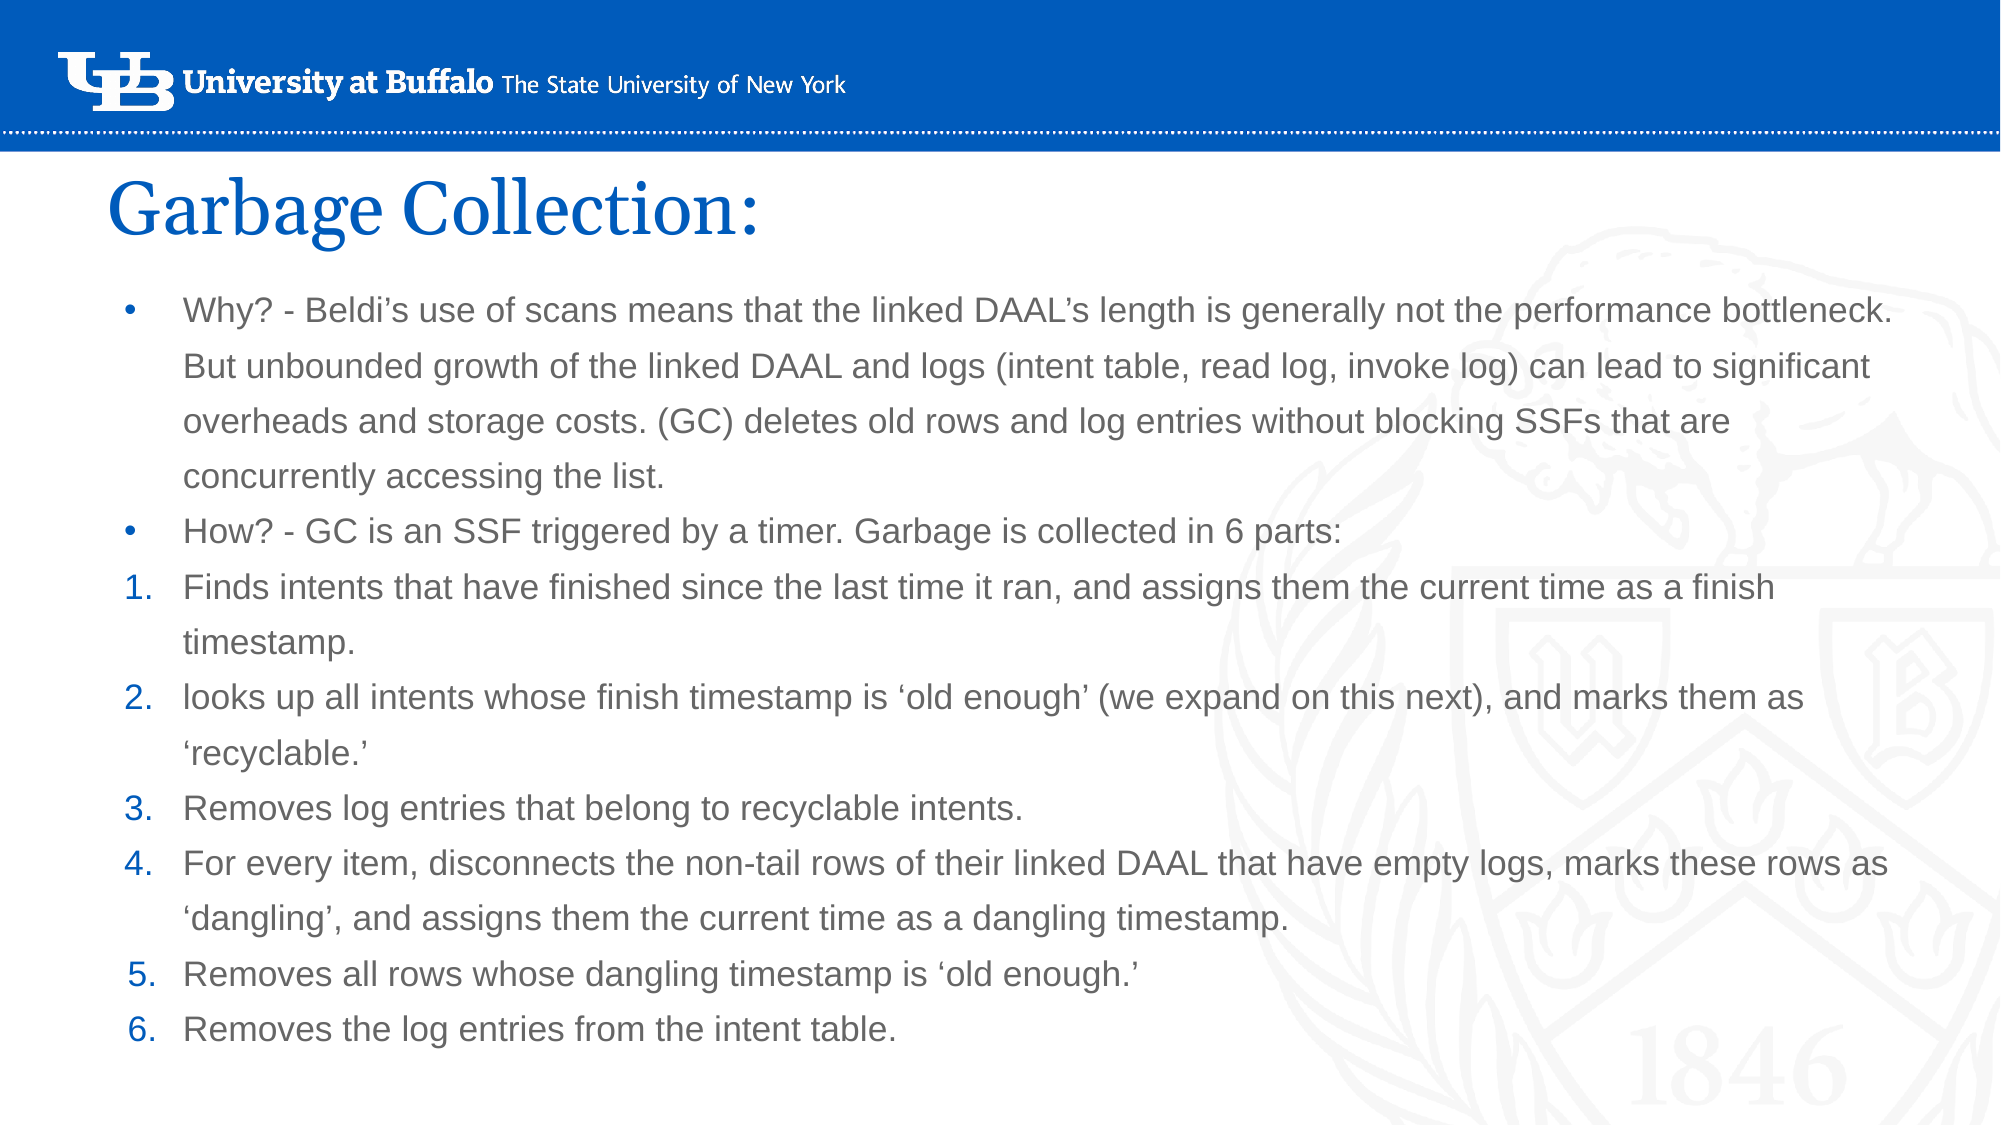

# Garbage Collection:
Why? - Beldi’s use of scans means that the linked DAAL’s length is generally not the performance bottleneck. But unbounded growth of the linked DAAL and logs (intent table, read log, invoke log) can lead to significant overheads and storage costs. (GC) deletes old rows and log entries without blocking SSFs that are concurrently accessing the list.
How? - GC is an SSF triggered by a timer. Garbage is collected in 6 parts:
Finds intents that have finished since the last time it ran, and assigns them the current time as a finish timestamp.
looks up all intents whose finish timestamp is ‘old enough’ (we expand on this next), and marks them as ‘recyclable.’
Removes log entries that belong to recyclable intents.
For every item, disconnects the non-tail rows of their linked DAAL that have empty logs, marks these rows as ‘dangling’, and assigns them the current time as a dangling timestamp.
Removes all rows whose dangling timestamp is ‘old enough.’
Removes the log entries from the intent table.